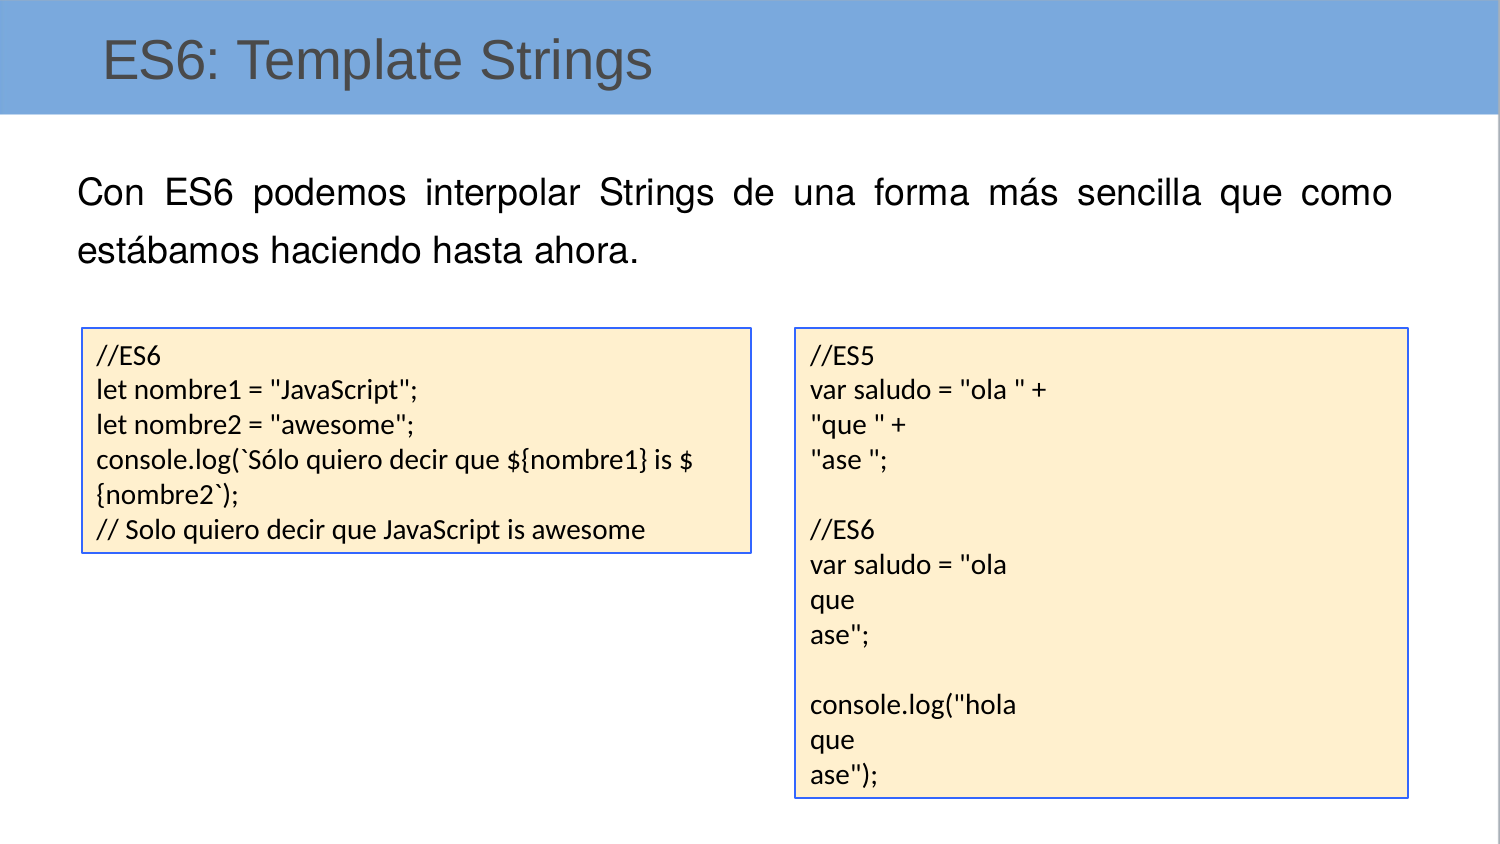

# ES6: Template Strings
Con ES6 podemos interpolar Strings de una forma más sencilla que como estábamos haciendo hasta ahora.
//ES6
let nombre1 = "JavaScript";
let nombre2 = "awesome";
console.log(`Sólo quiero decir que ${nombre1} is ${nombre2`);
// Solo quiero decir que JavaScript is awesome
//ES5
var saludo = "ola " +
"que " +
"ase ";

//ES6
var saludo = "ola
que
ase";

console.log("hola
que
ase");